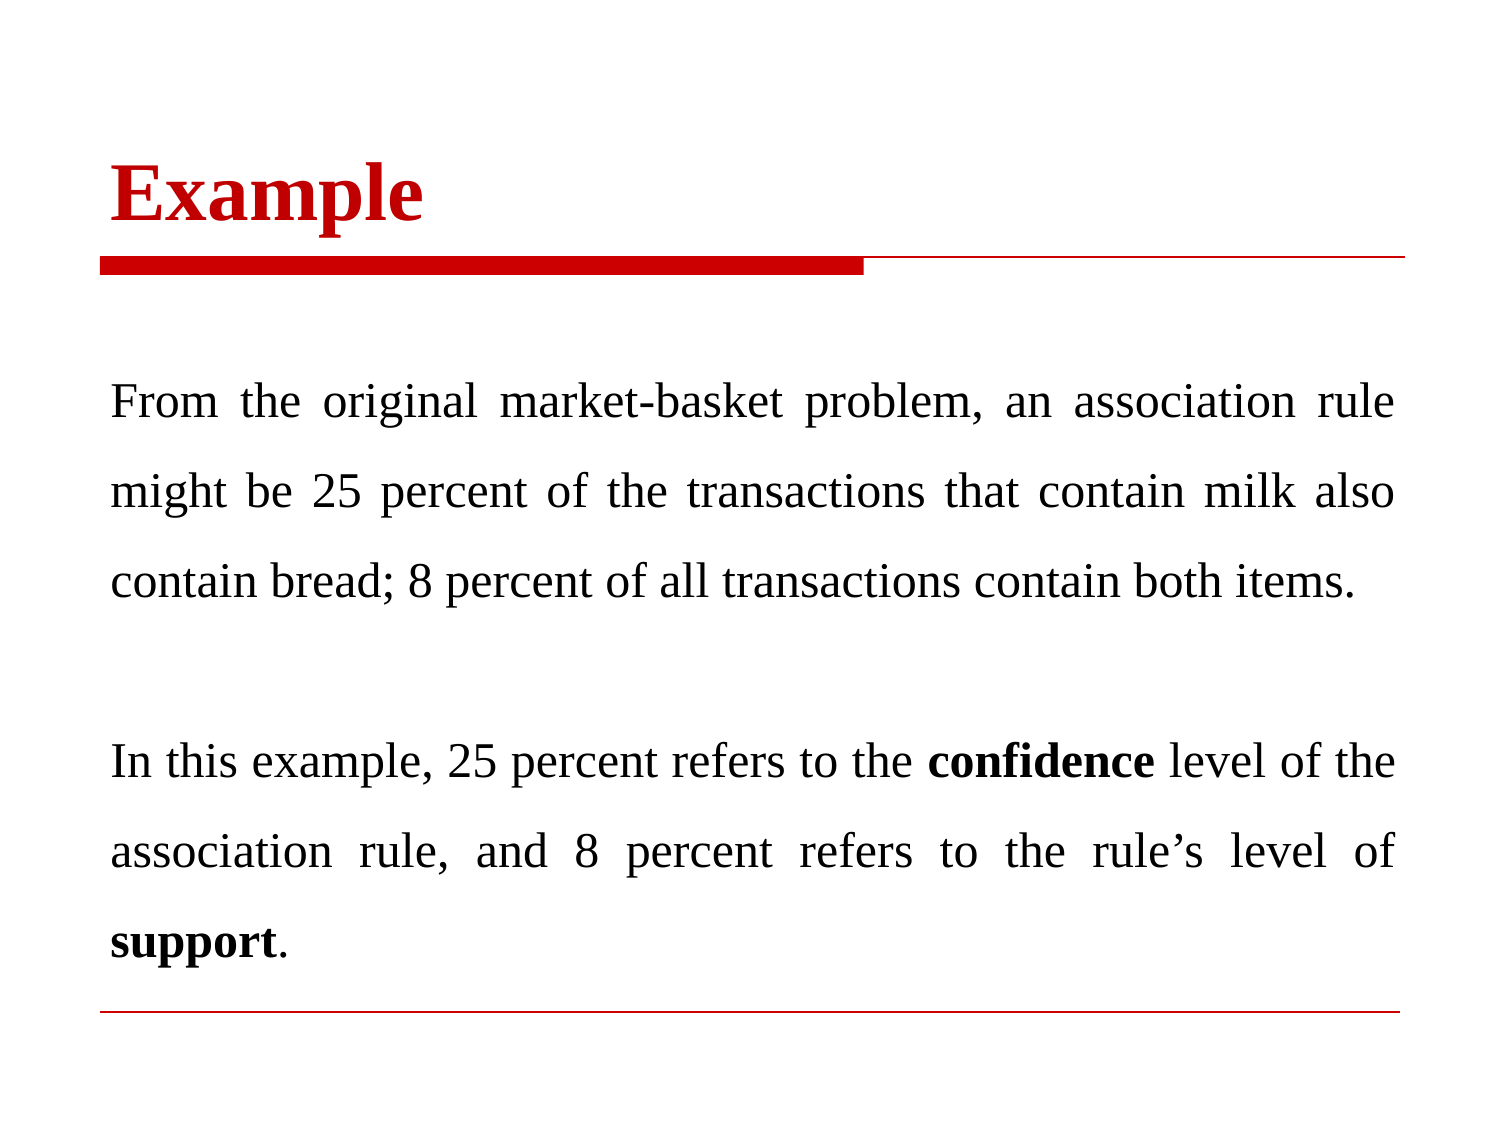

# Example
From the original market-basket problem, an association rule might be 25 percent of the transactions that contain milk also contain bread; 8 percent of all transactions contain both items.

In this example, 25 percent refers to the confidence level of the association rule, and 8 percent refers to the rule’s level of support.